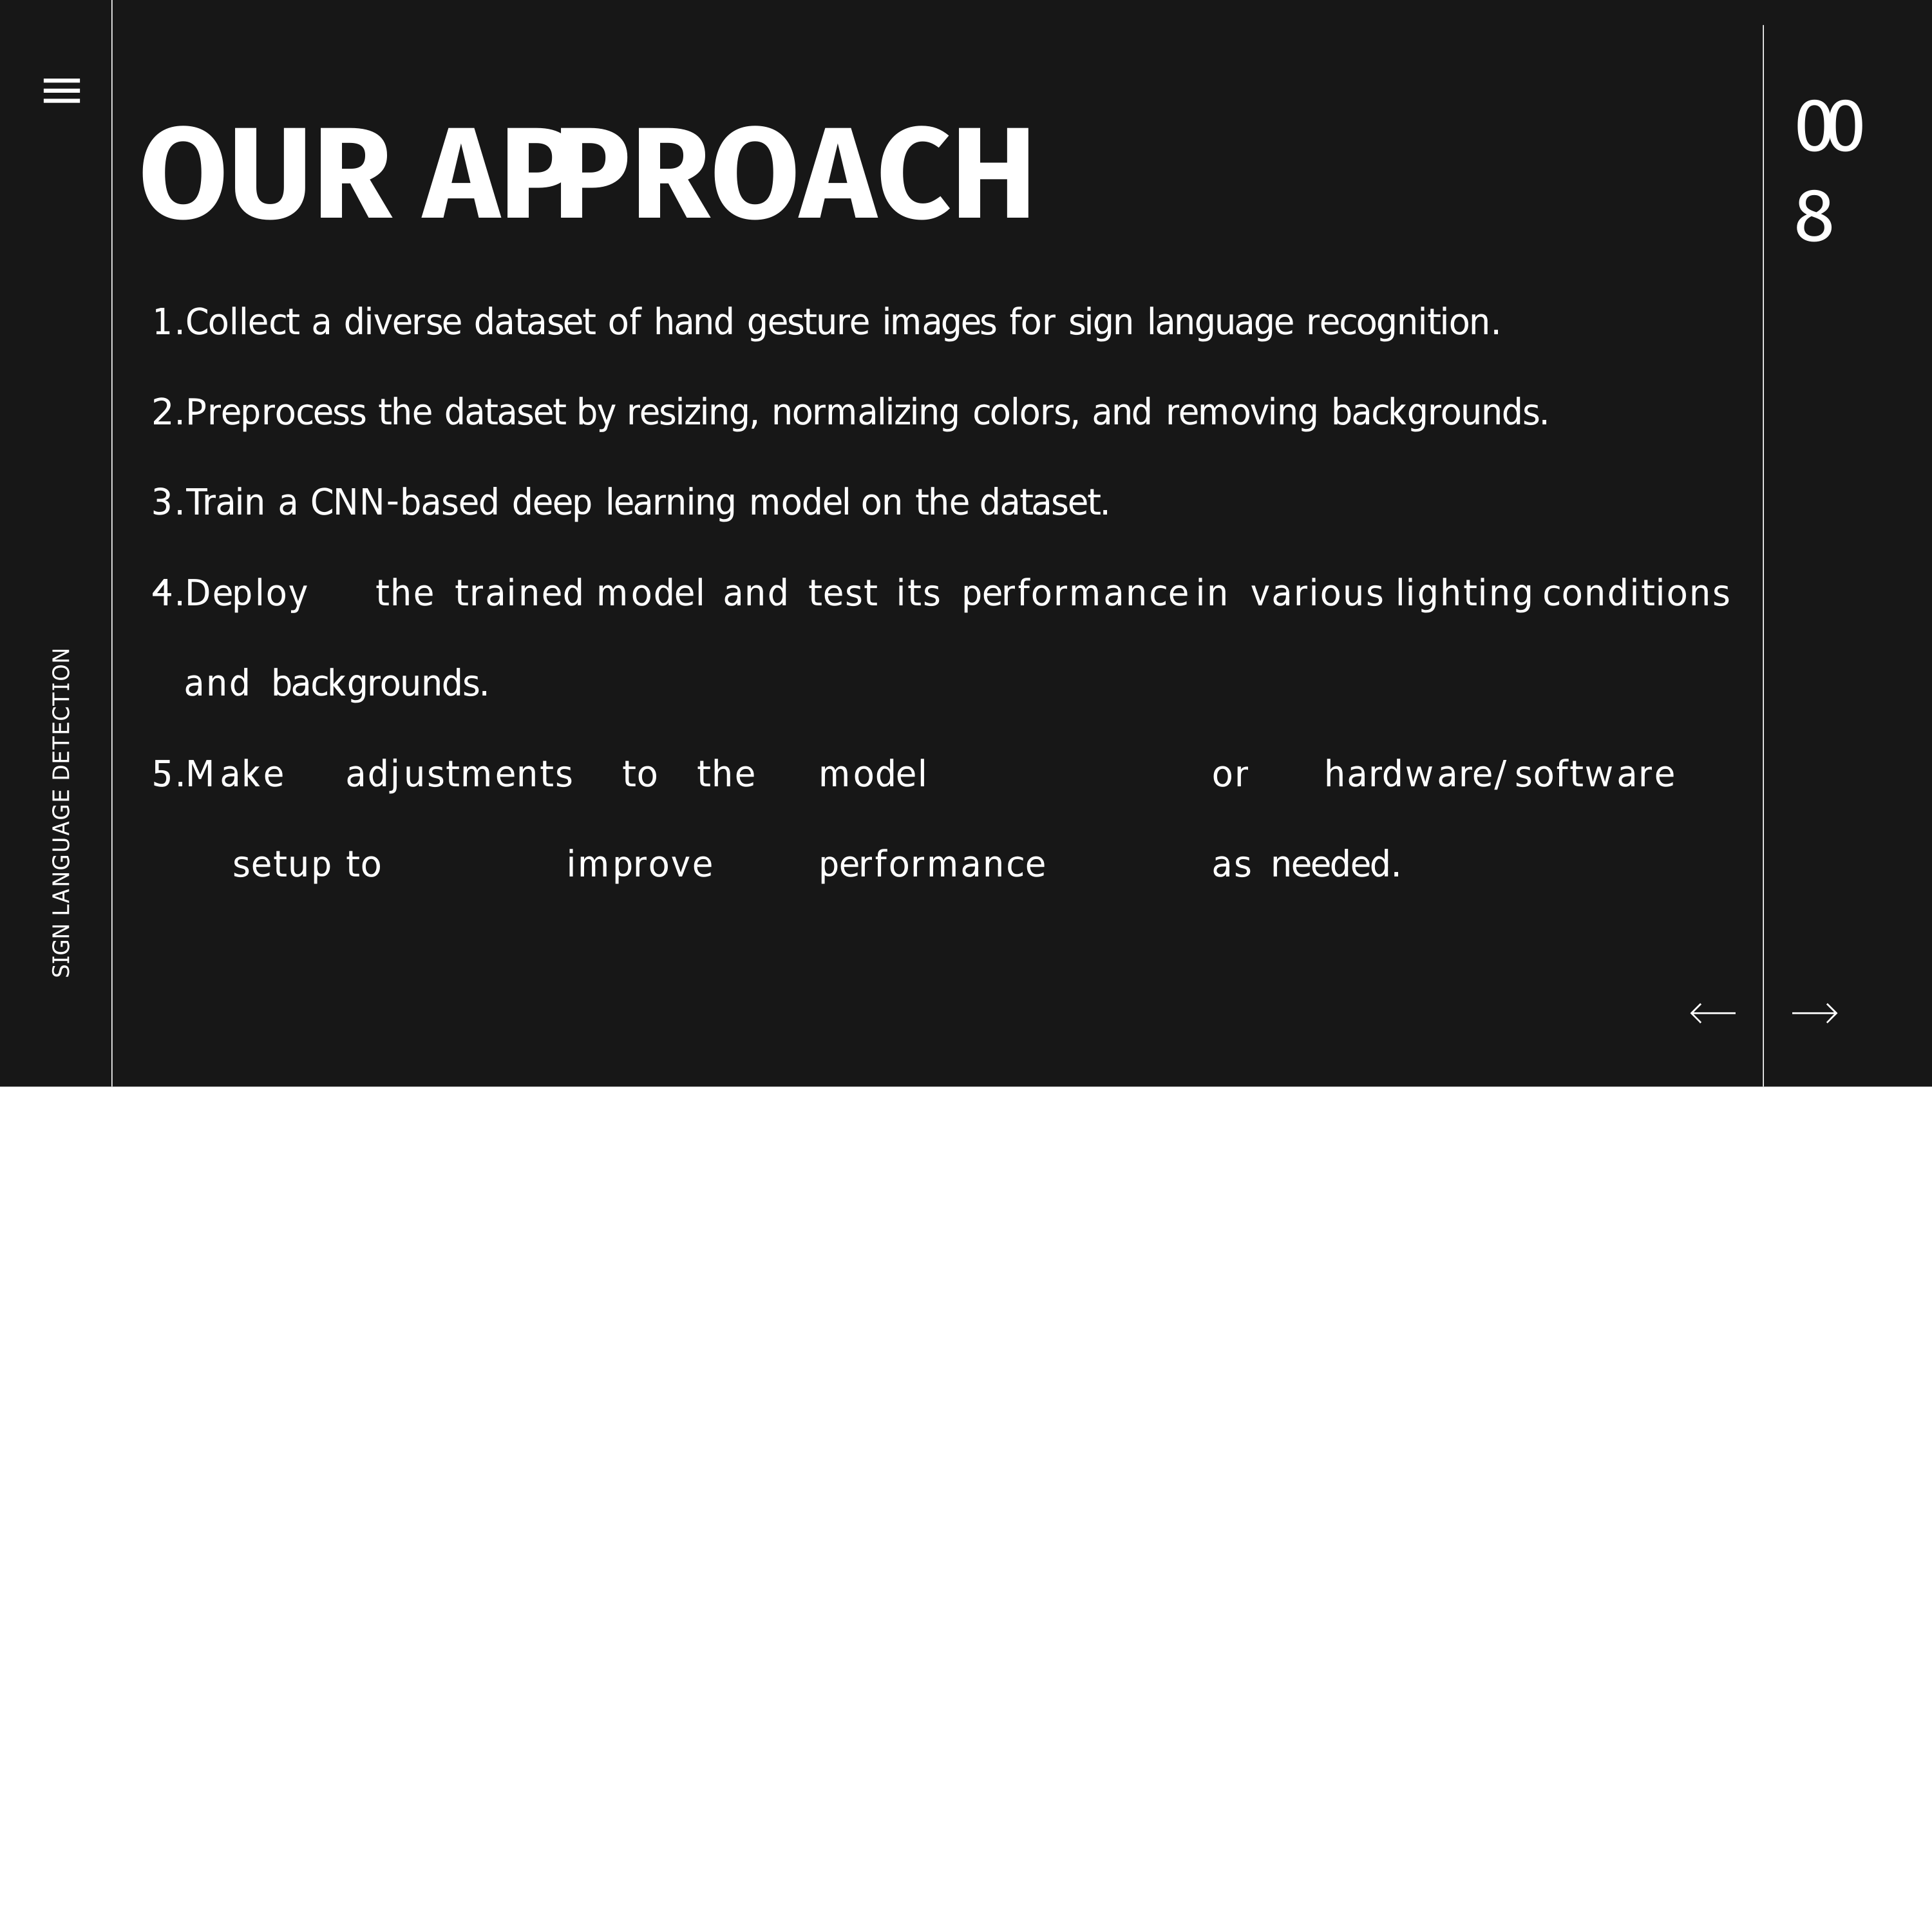

# 008

OUR APPROACH
Collect a diverse dataset of hand gesture images for sign language recognition.

Preprocess the dataset by resizing, normalizing colors, and removing backgrounds.

Train a CNN-based deep learning model on the dataset.
Deploy	the	trained	model	and	test	its	performance	in	various	lighting	conditions	and  backgrounds.
Make	adjustments	to	the	model	or	hardware/software	setup	to	improve	performance	as  needed.

SIGN LANGUAGE DETECTION